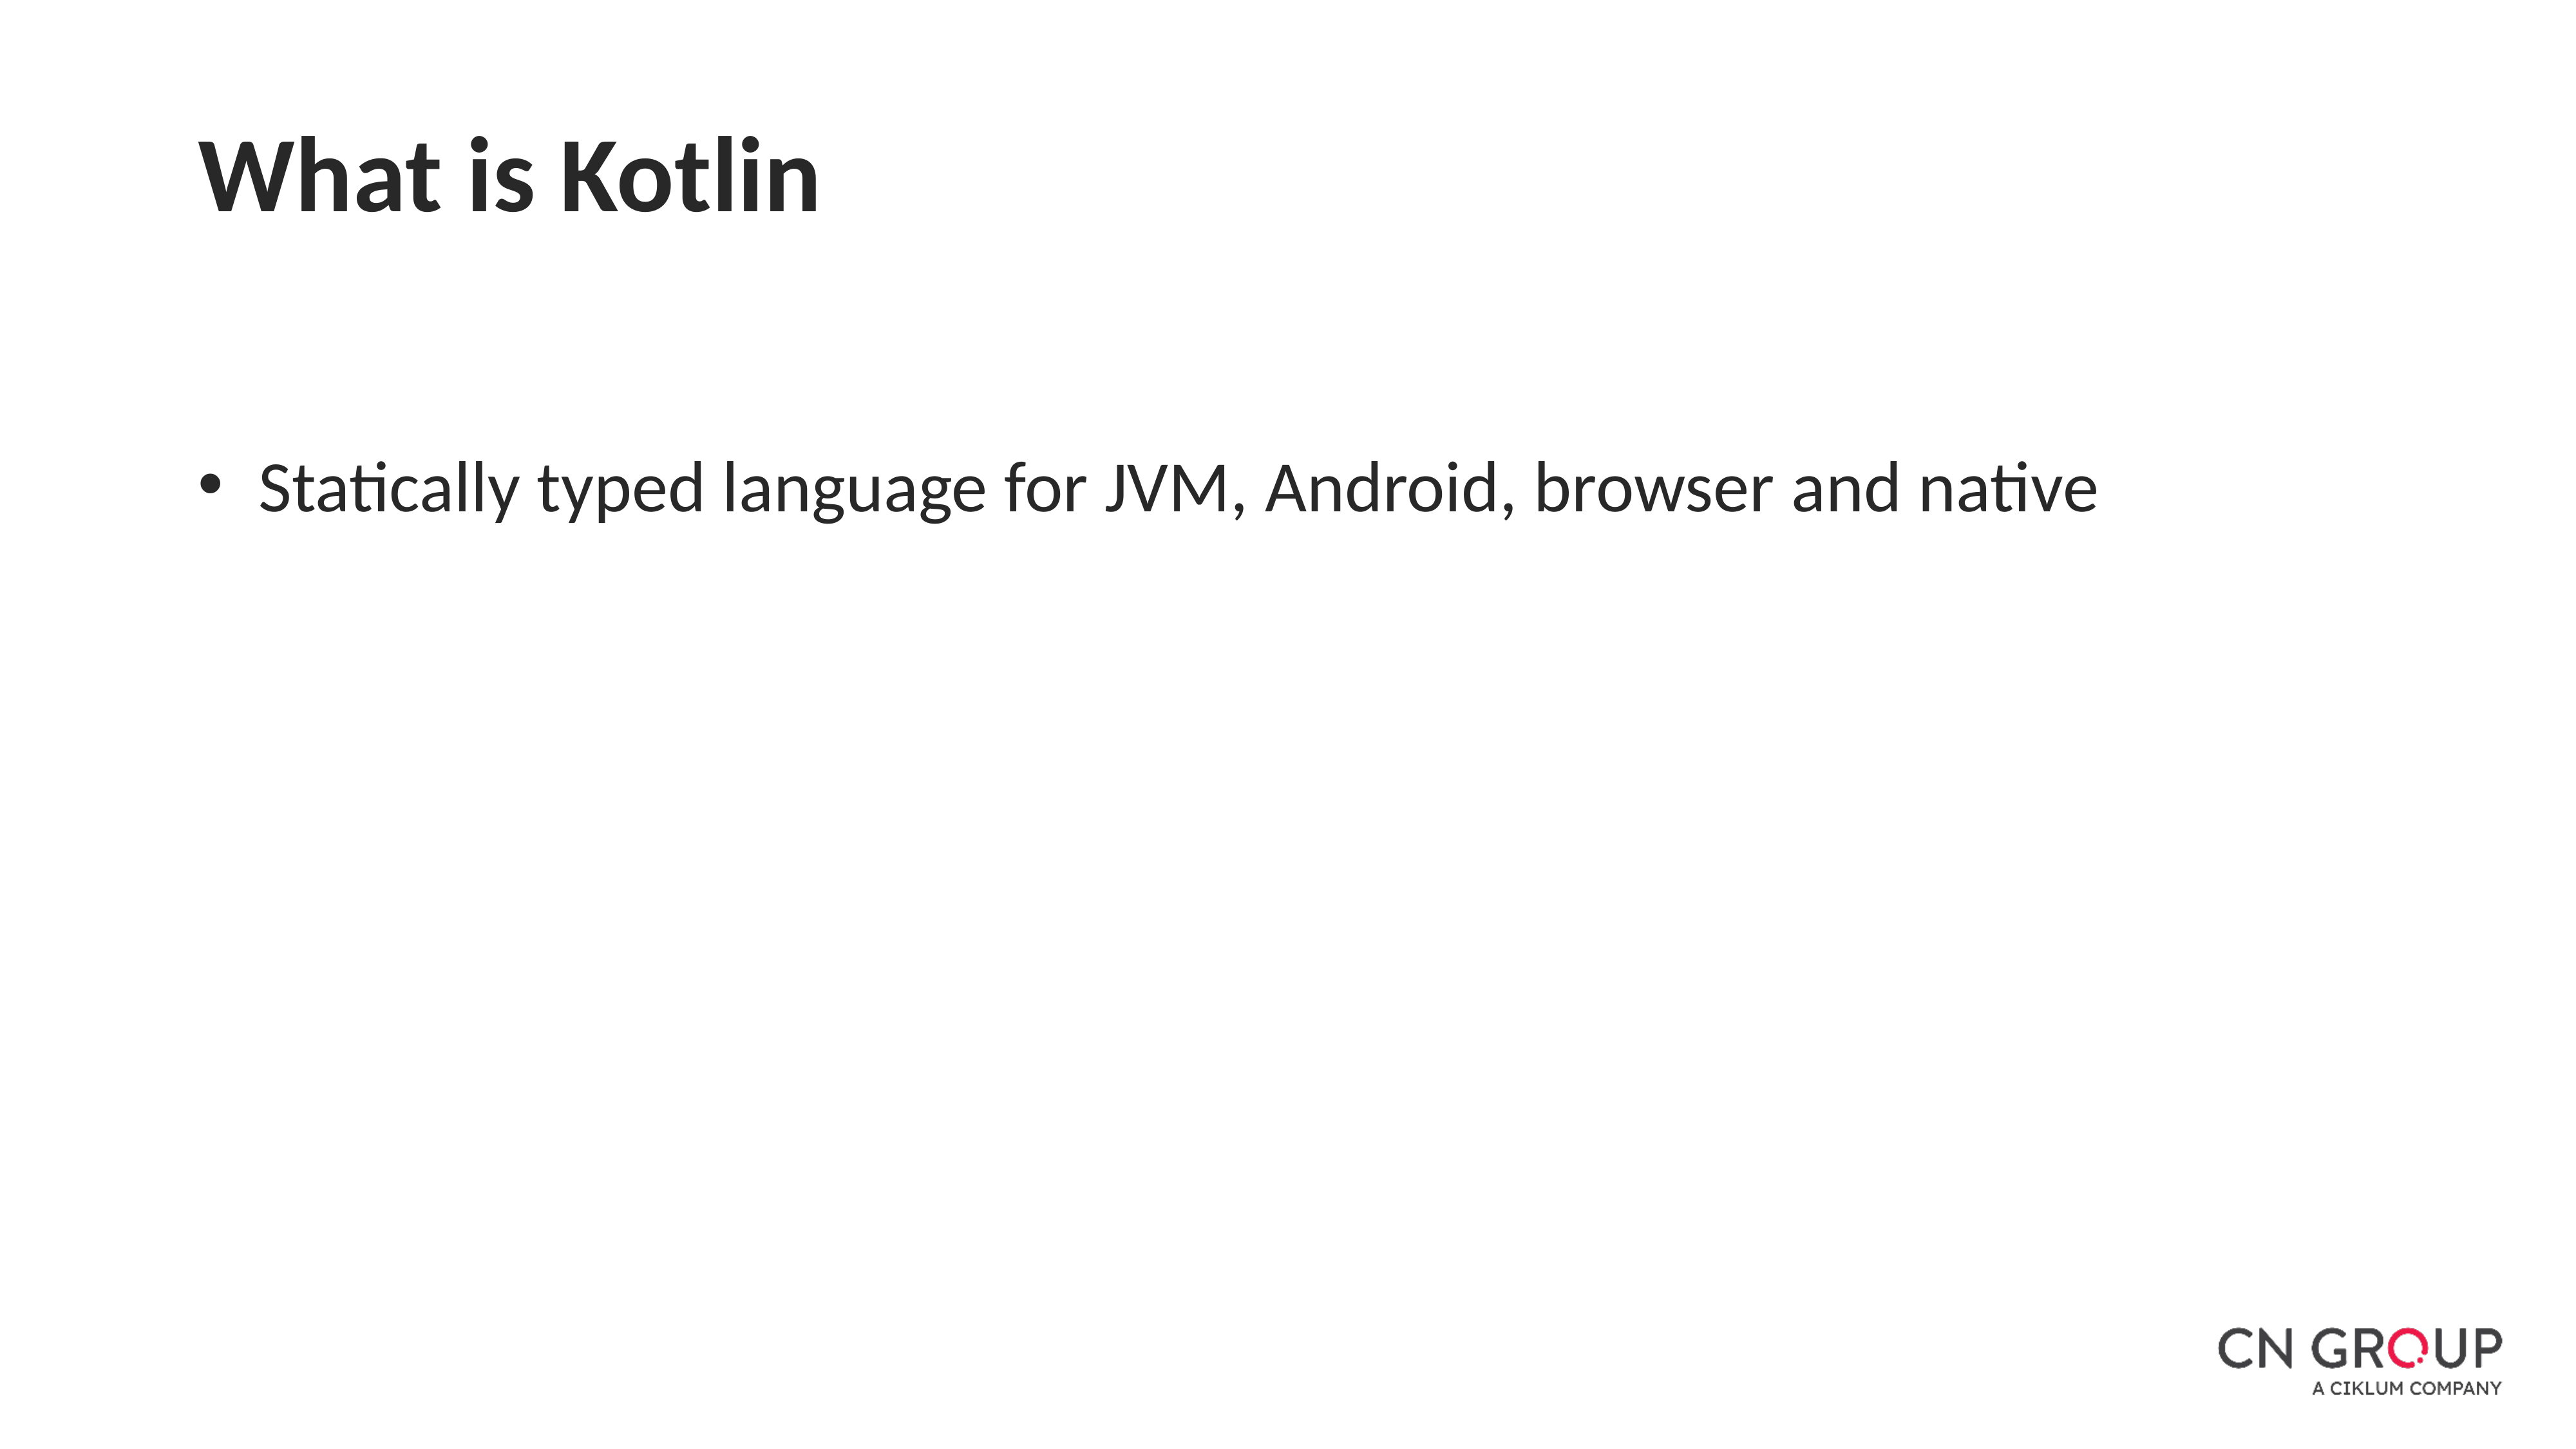

What is Kotlin
Statically typed language for JVM, Android, browser and native